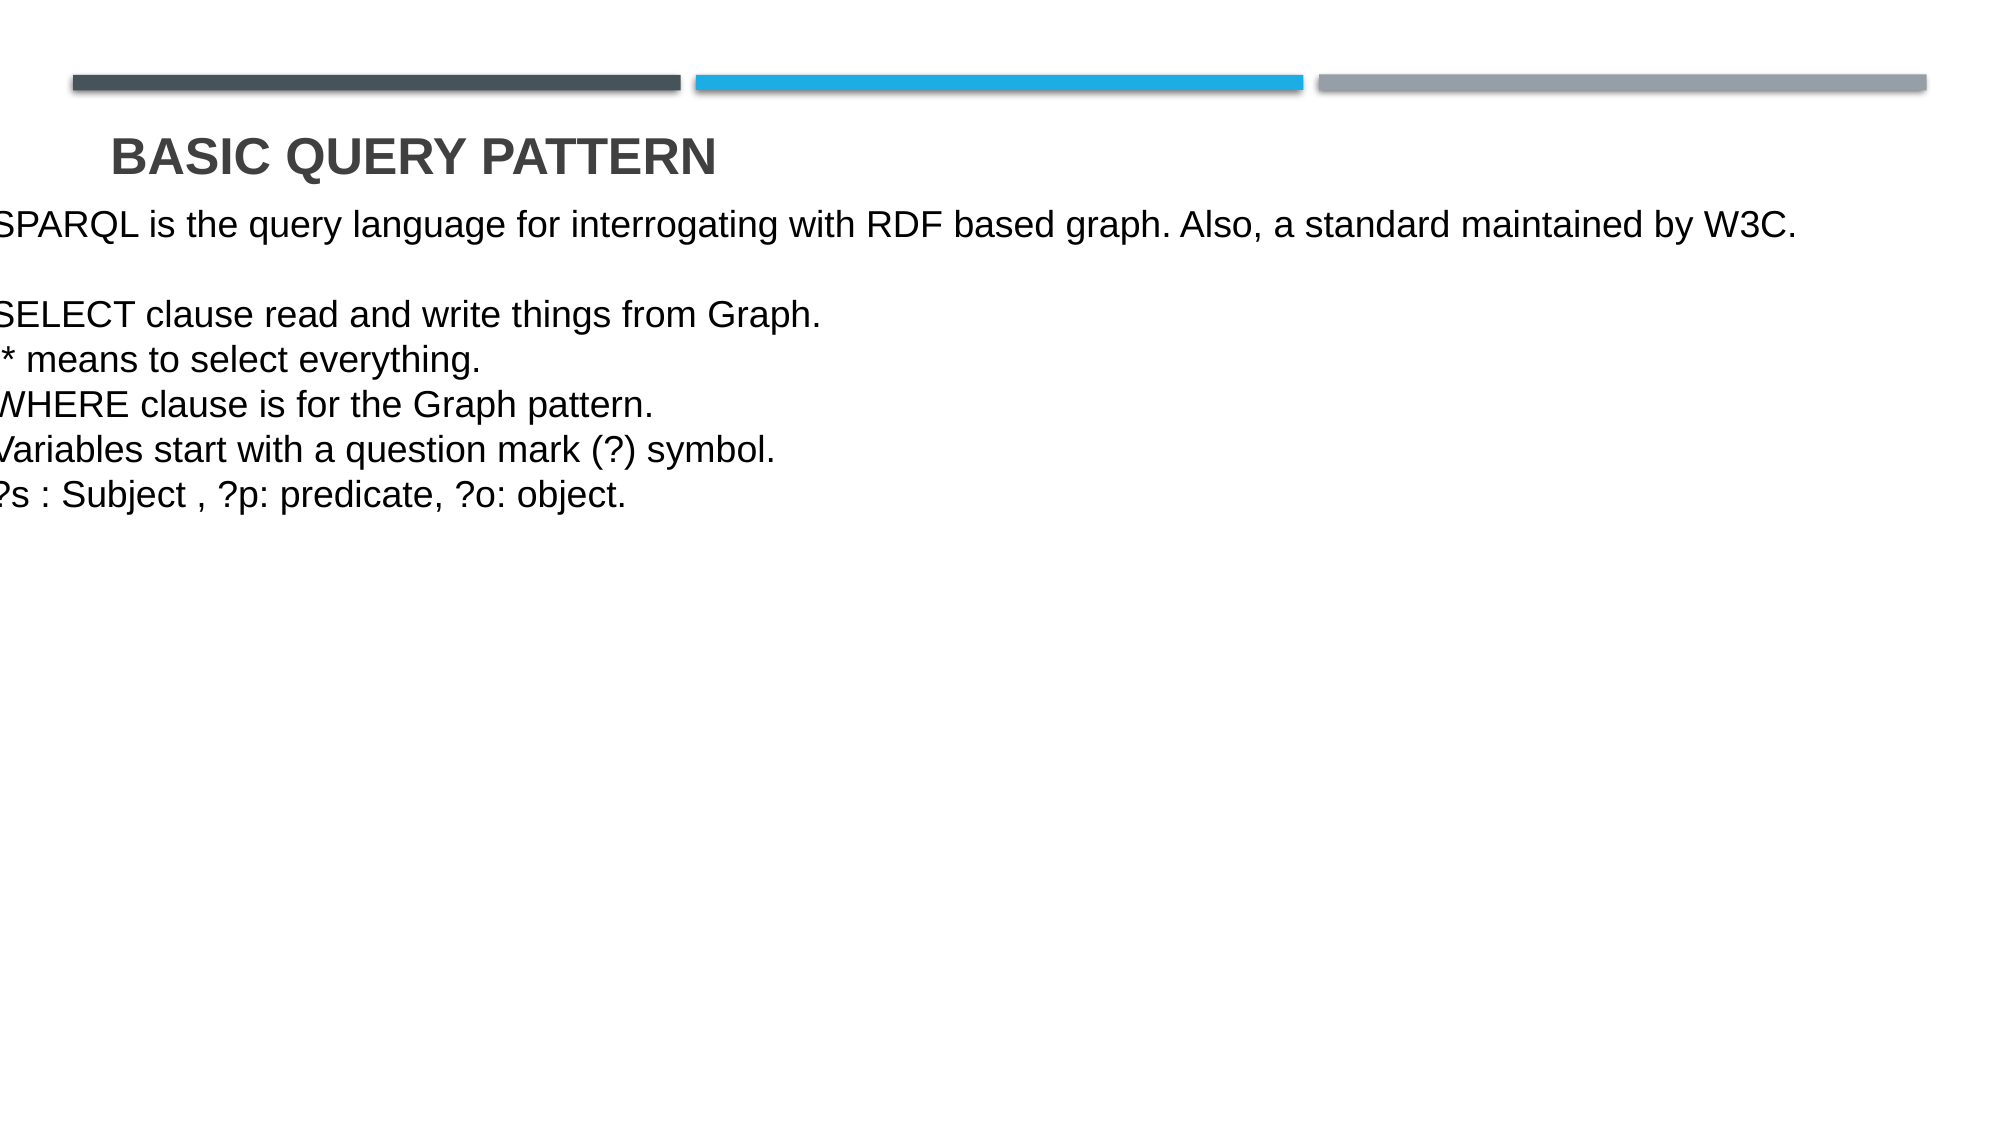

# Basic query pattern
SPARQL is the query language for interrogating with RDF based graph. Also, a standard maintained by W3C.

SELECT clause read and write things from Graph.
 * means to select everything.
WHERE clause is for the Graph pattern.
Variables start with a question mark (?) symbol.
?s : Subject , ?p: predicate, ?o: object.